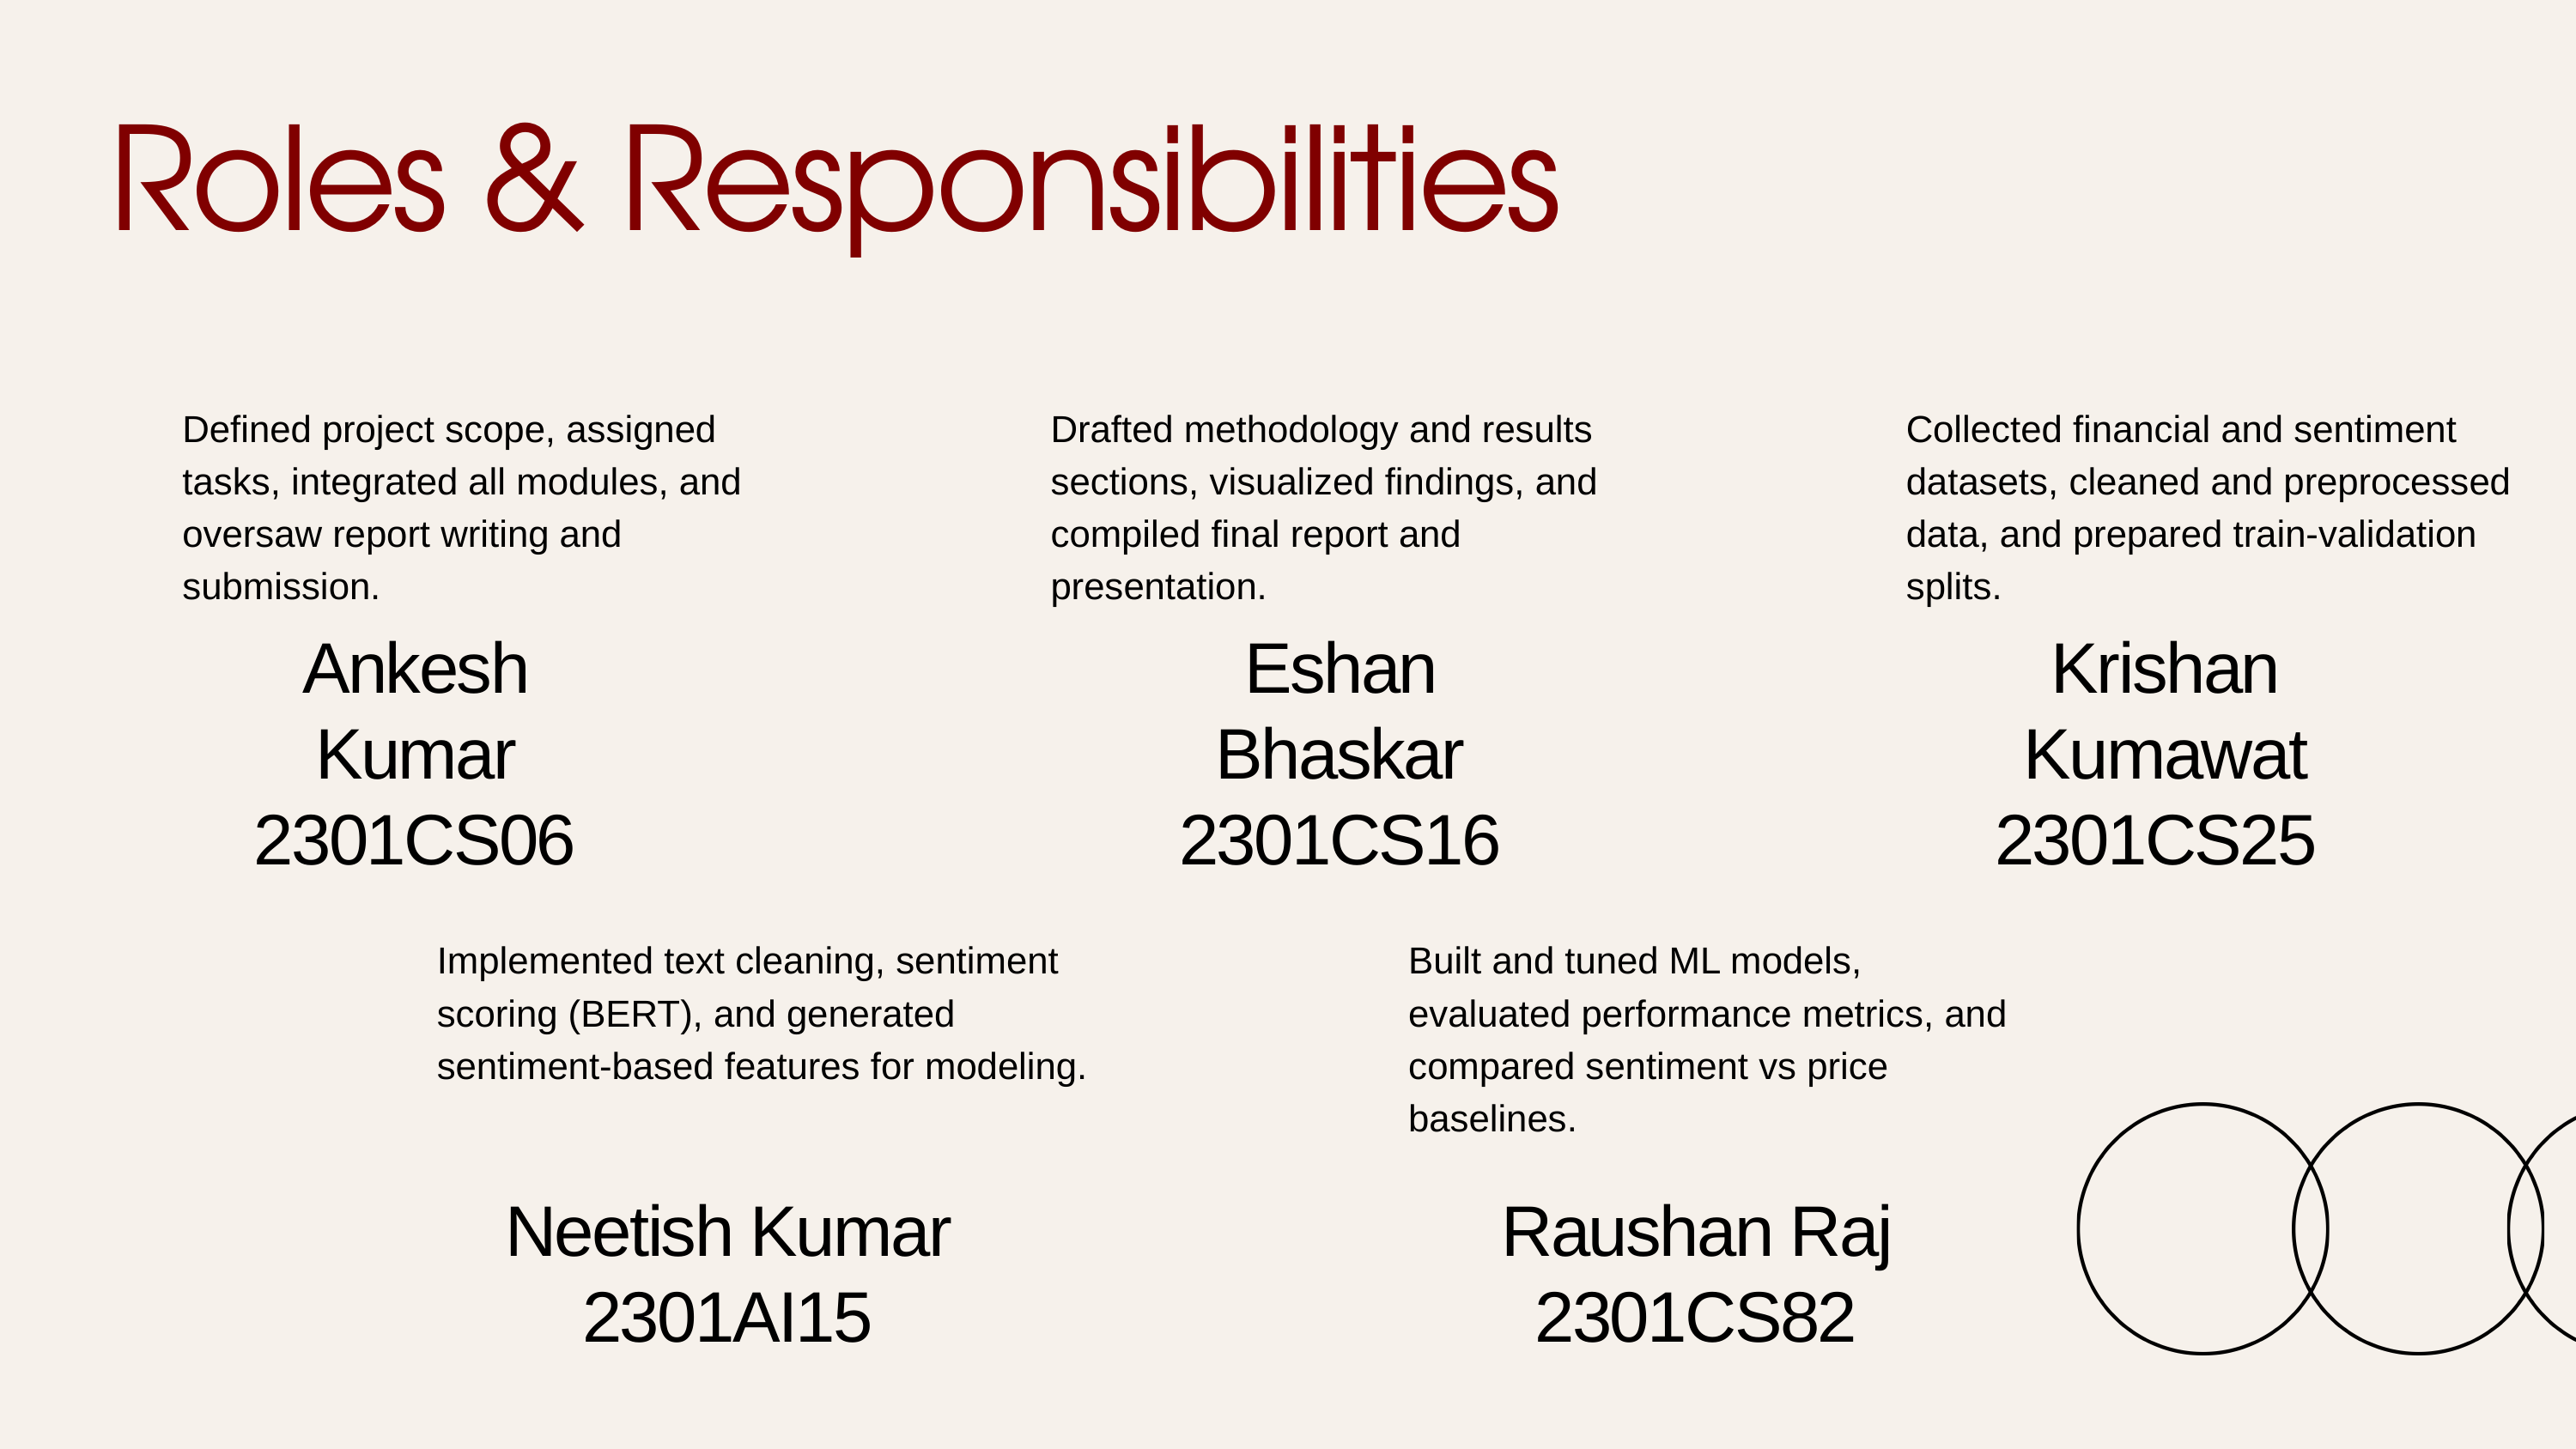

Roles & Responsibilities
Defined project scope, assigned tasks, integrated all modules, and oversaw report writing and submission.
Drafted methodology and results sections, visualized findings, and compiled final report and presentation.
Collected financial and sentiment datasets, cleaned and preprocessed data, and prepared train-validation splits.
Ankesh Kumar 2301CS06
Eshan Bhaskar
2301CS16
Krishan Kumawat 2301CS25
Implemented text cleaning, sentiment scoring (BERT), and generated sentiment-based features for modeling.

Built and tuned ML models, evaluated performance metrics, and compared sentiment vs price baselines.

Neetish Kumar 2301AI15
Raushan Raj 2301CS82